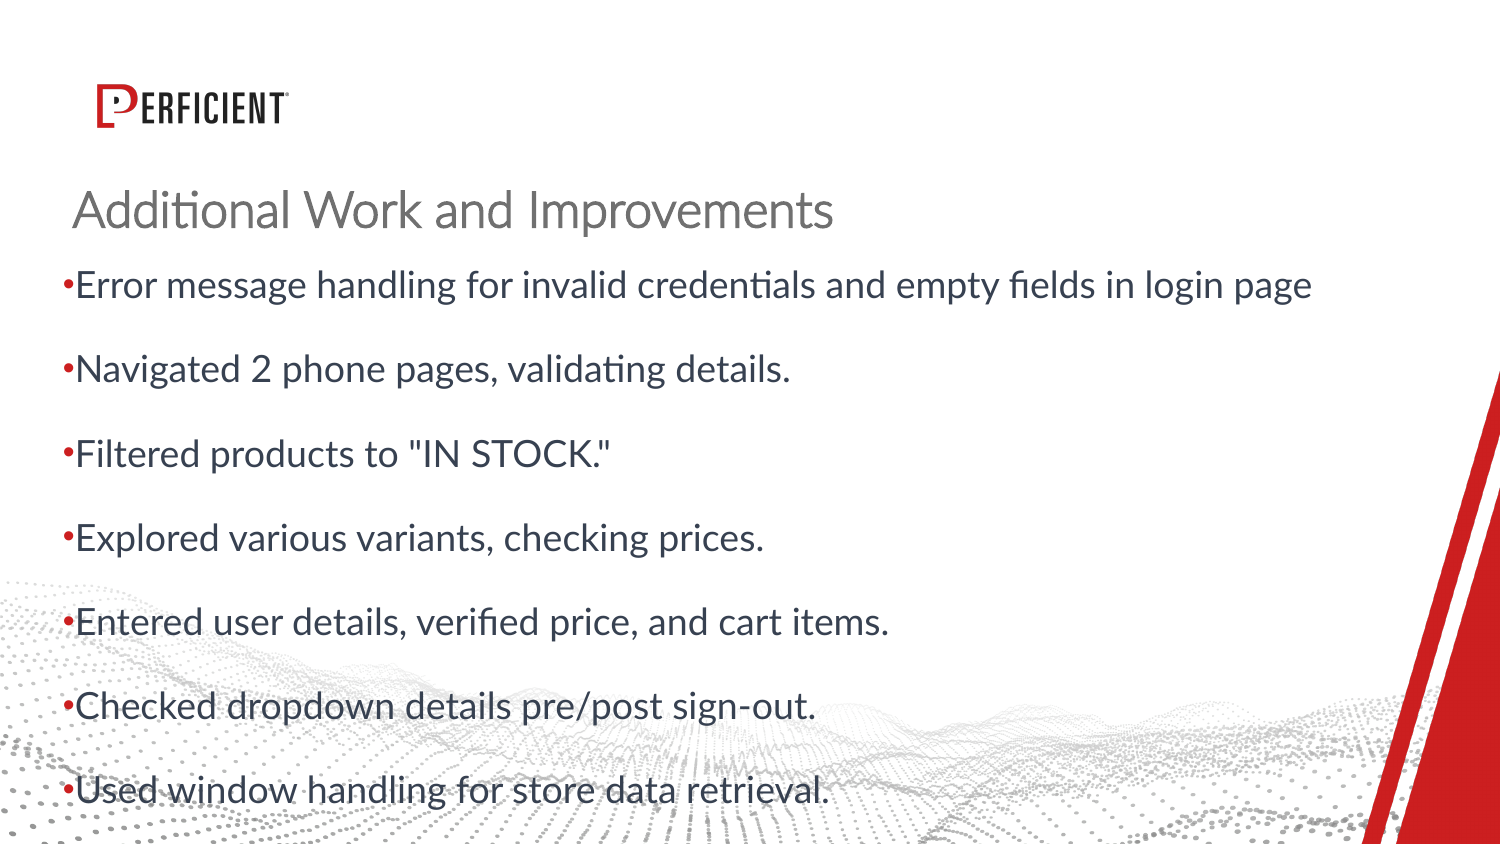

Additional Work and Improvements
Error message handling for invalid credentials and empty fields in login page
Navigated 2 phone pages, validating details.
Filtered products to "IN STOCK."
Explored various variants, checking prices.
Entered user details, verified price, and cart items.
Checked dropdown details pre/post sign-out.
Used window handling for store data retrieval.